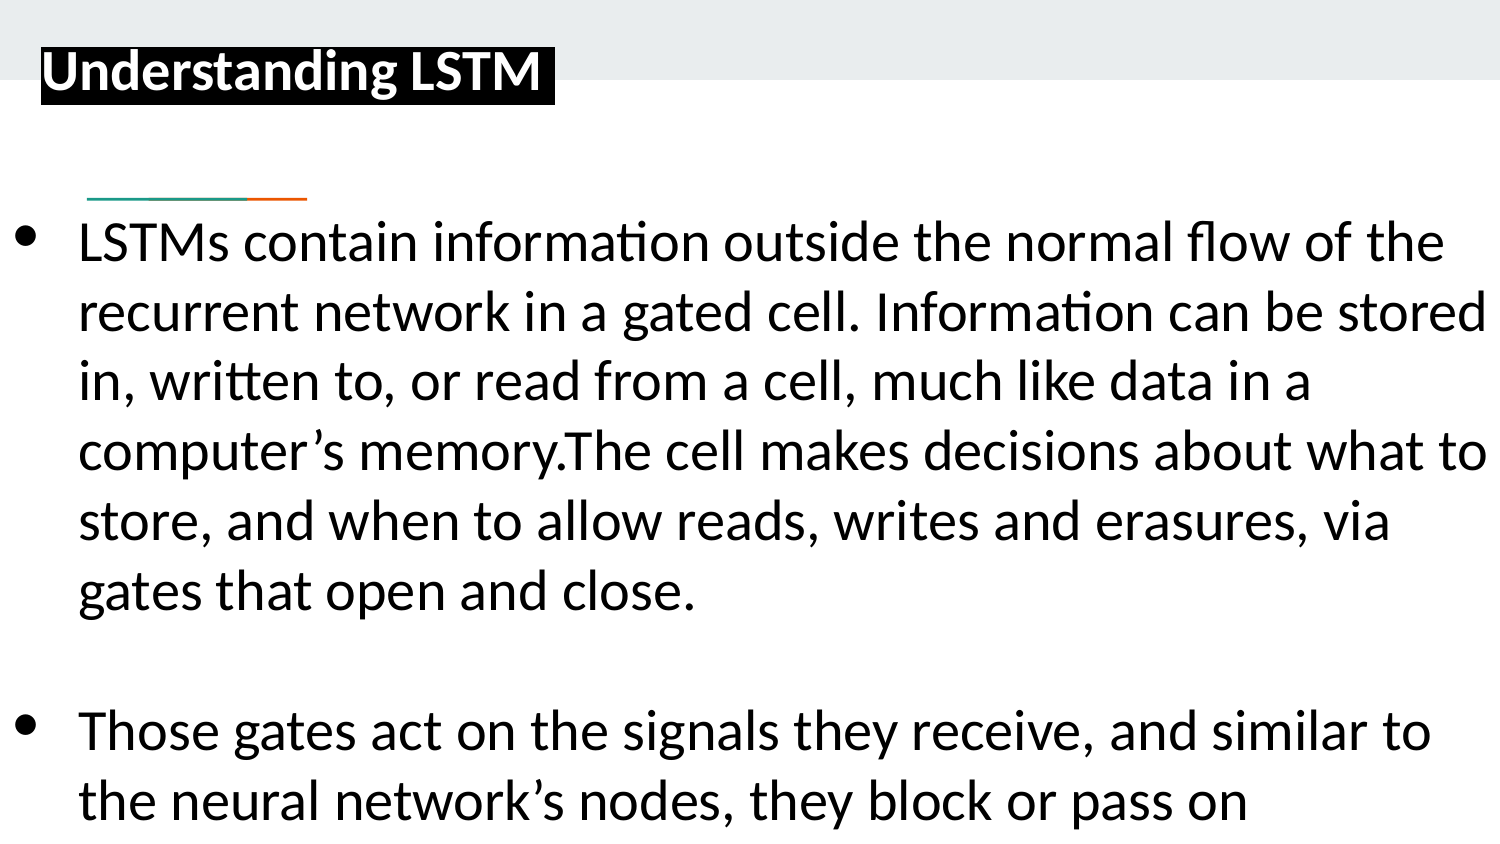

# Understanding LSTM

LSTMs contain information outside the normal flow of the recurrent network in a gated cell. Information can be stored in, written to, or read from a cell, much like data in a computer’s memory.The cell makes decisions about what to store, and when to allow reads, writes and erasures, via gates that open and close.
Those gates act on the signals they receive, and similar to the neural network’s nodes, they block or pass on